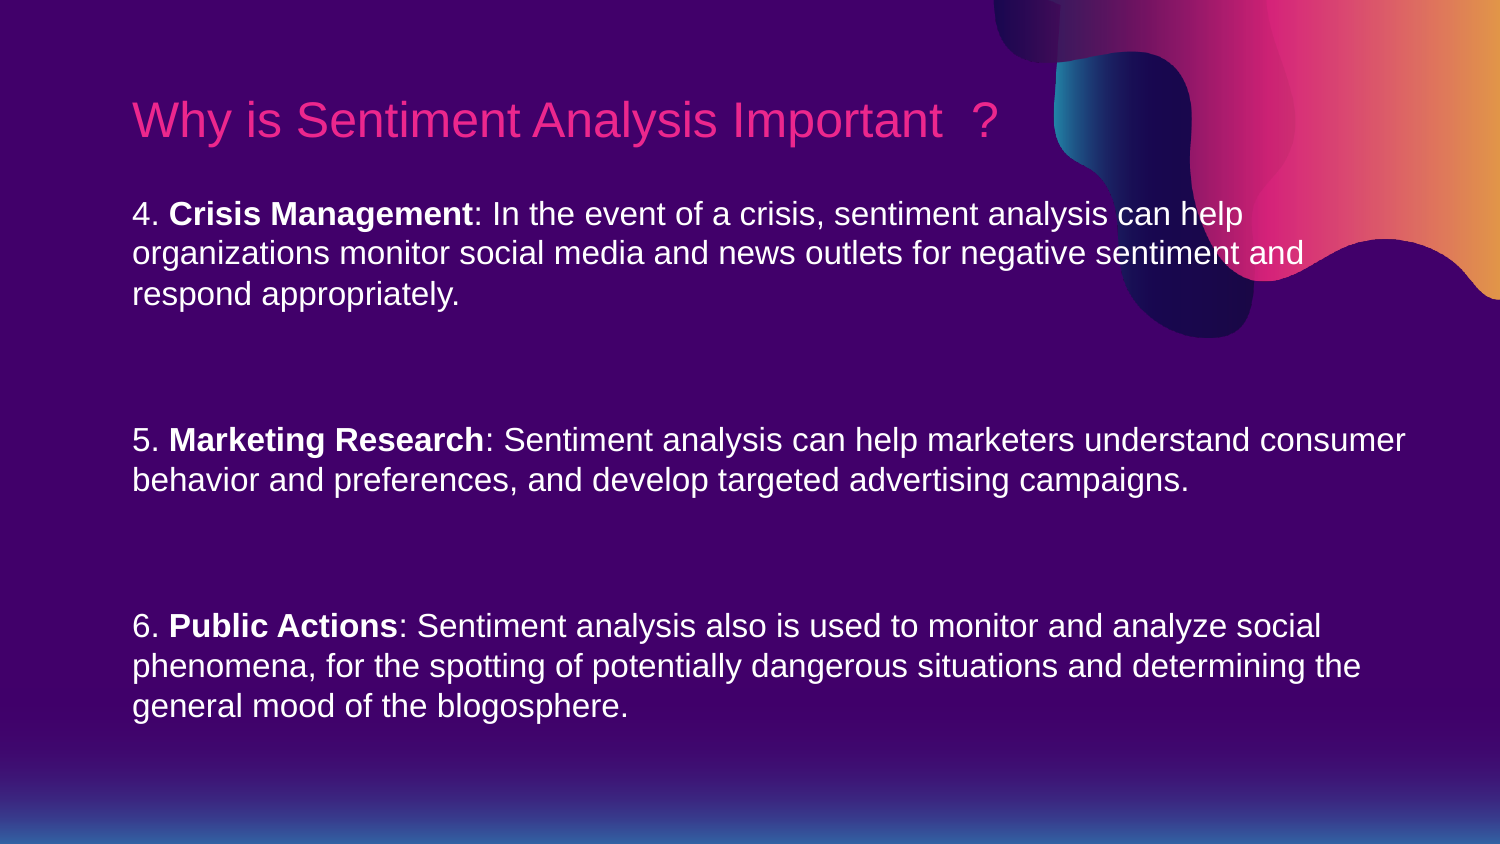

# Why is Sentiment Analysis Important  ?
4. Crisis Management: In the event of a crisis, sentiment analysis can help organizations monitor social media and news outlets for negative sentiment and respond appropriately.

5. Marketing Research: Sentiment analysis can help marketers understand consumer behavior and preferences, and develop targeted advertising campaigns.

6. Public Actions: Sentiment analysis also is used to monitor and analyze social phenomena, for the spotting of potentially dangerous situations and determining the general mood of the blogosphere.